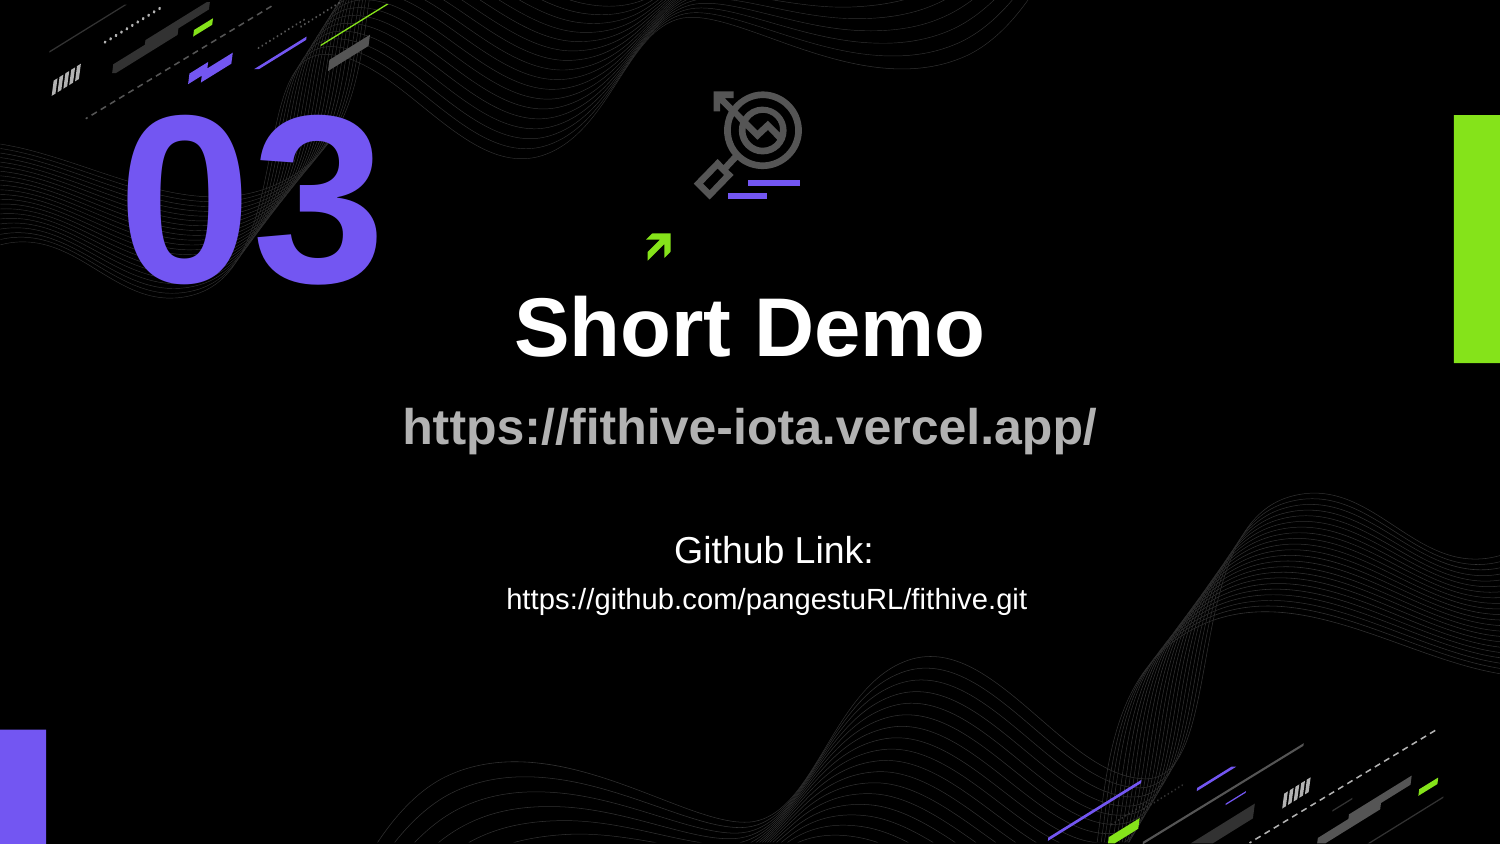

03

Short Demo
https://fithive-iota.vercel.app/
Github Link:
https://github.com/pangestuRL/fithive.git